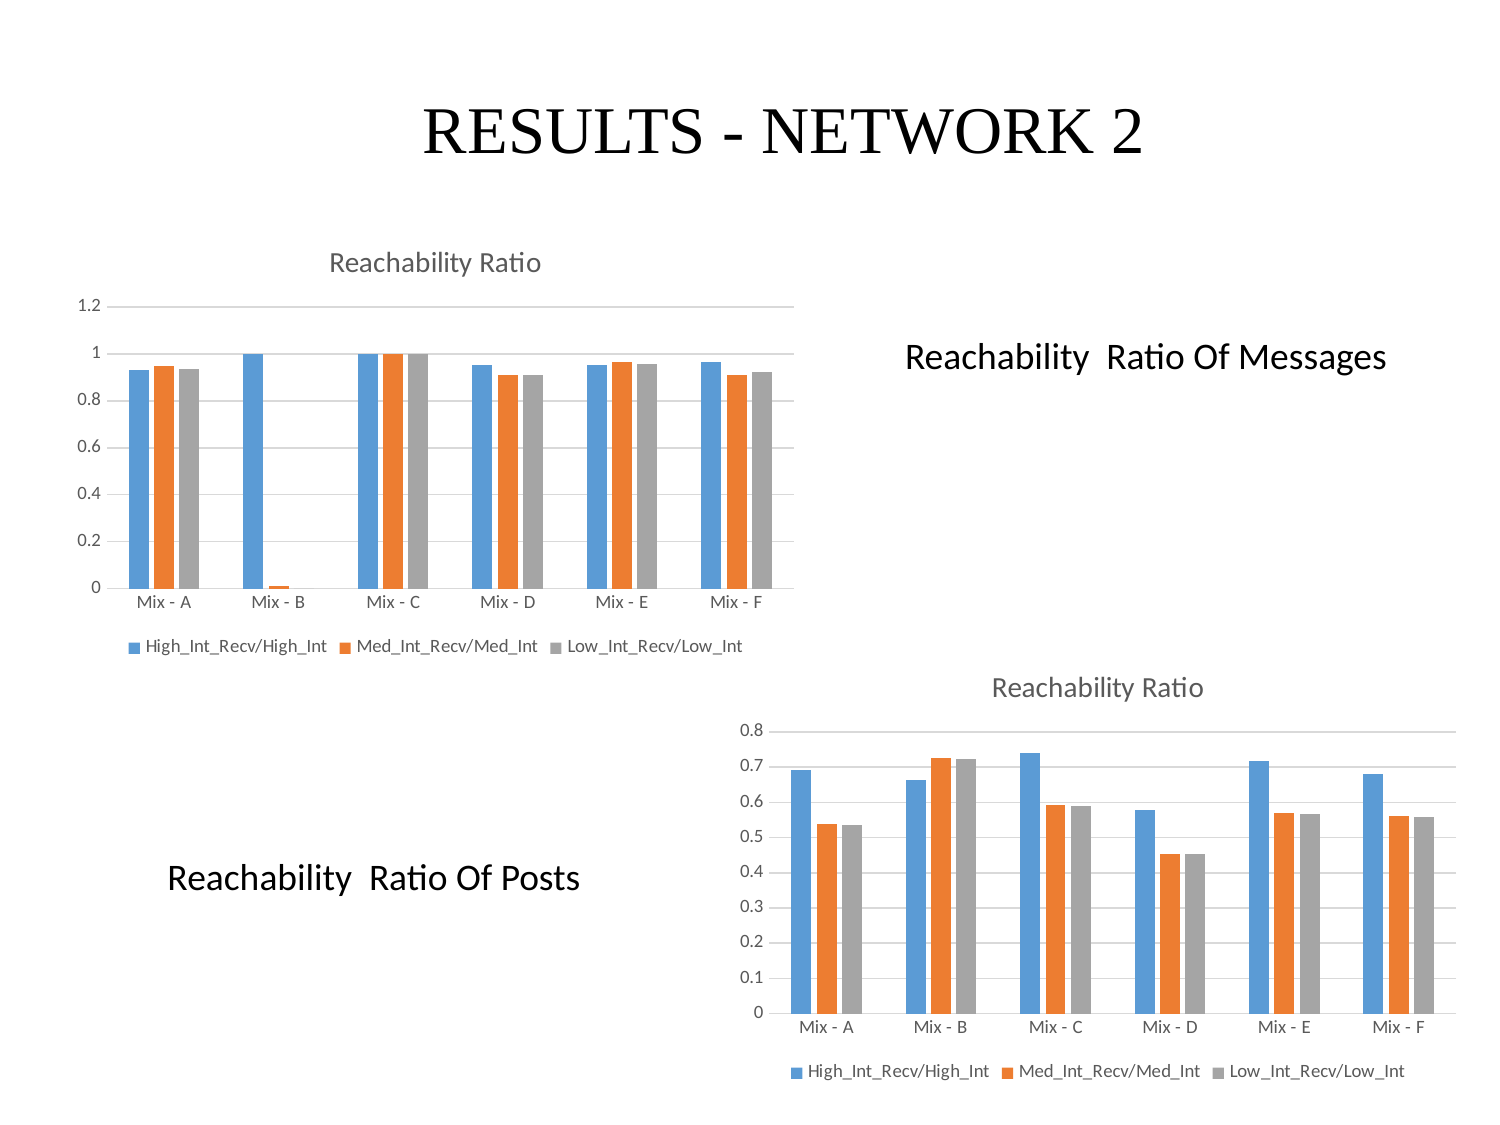

# RESULTS - NETWORK 2

### Chart: Reachability Ratio

| Category | High_Int_Recv/High_Int | Med_Int_Recv/Med_Int | Low_Int_Recv/Low_Int |
|---|---|---|---|
| Mix - A | 0.9326629460452867 | 0.9469936714153829 | 0.9379318911702298 |
| Mix - B | 1.0 | 0.012254157255428106 | 0.0 |
| Mix - C | 1.0 | 1.0 | 1.0 |
| Mix - D | 0.951351097800826 | 0.9105207629741234 | 0.9095686265398029 |
| Mix - E | 0.9523203768703178 | 0.9642015945711775 | 0.9563092294636376 |
| Mix - F | 0.9666337049219986 | 0.9120071840418715 | 0.9235764711903385 |
Reachability  Ratio Of Messages

### Chart: Reachability Ratio

| Category | High_Int_Recv/High_Int | Med_Int_Recv/Med_Int | Low_Int_Recv/Low_Int |
|---|---|---|---|
| Mix - A | 0.6915353155863954 | 0.538481525180031 | 0.5370219755430897 |
| Mix - B | 0.6625203760764506 | 0.7275661142196114 | 0.7239747214981557 |
| Mix - C | 0.7408991323872423 | 0.5929583687636979 | 0.59107806391191 |
| Mix - D | 0.5778078106368515 | 0.4546460044651907 | 0.4536839056685681 |
| Mix - E | 0.7181668587943815 | 0.5689174448774428 | 0.5677161051291738 |
| Mix - F | 0.6807318523945536 | 0.5625885672582331 | 0.5584890139731156 |
Reachability  Ratio Of Posts